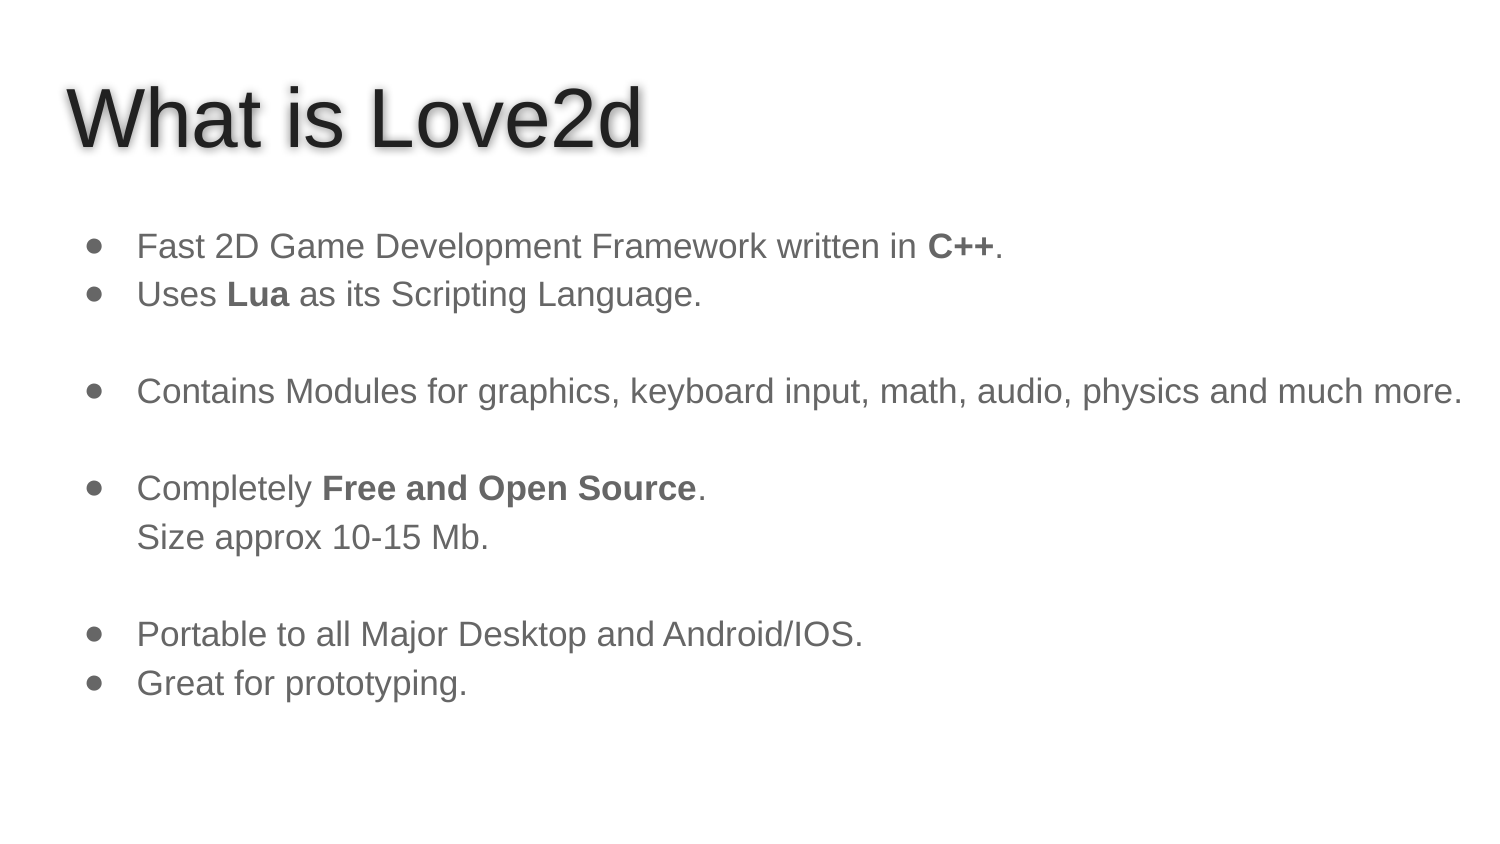

# What is Love2d
Fast 2D Game Development Framework written in C++.
Uses Lua as its Scripting Language.
Contains Modules for graphics, keyboard input, math, audio, physics and much more.
Completely Free and Open Source.
Size approx 10-15 Mb.
Portable to all Major Desktop and Android/IOS.
Great for prototyping.